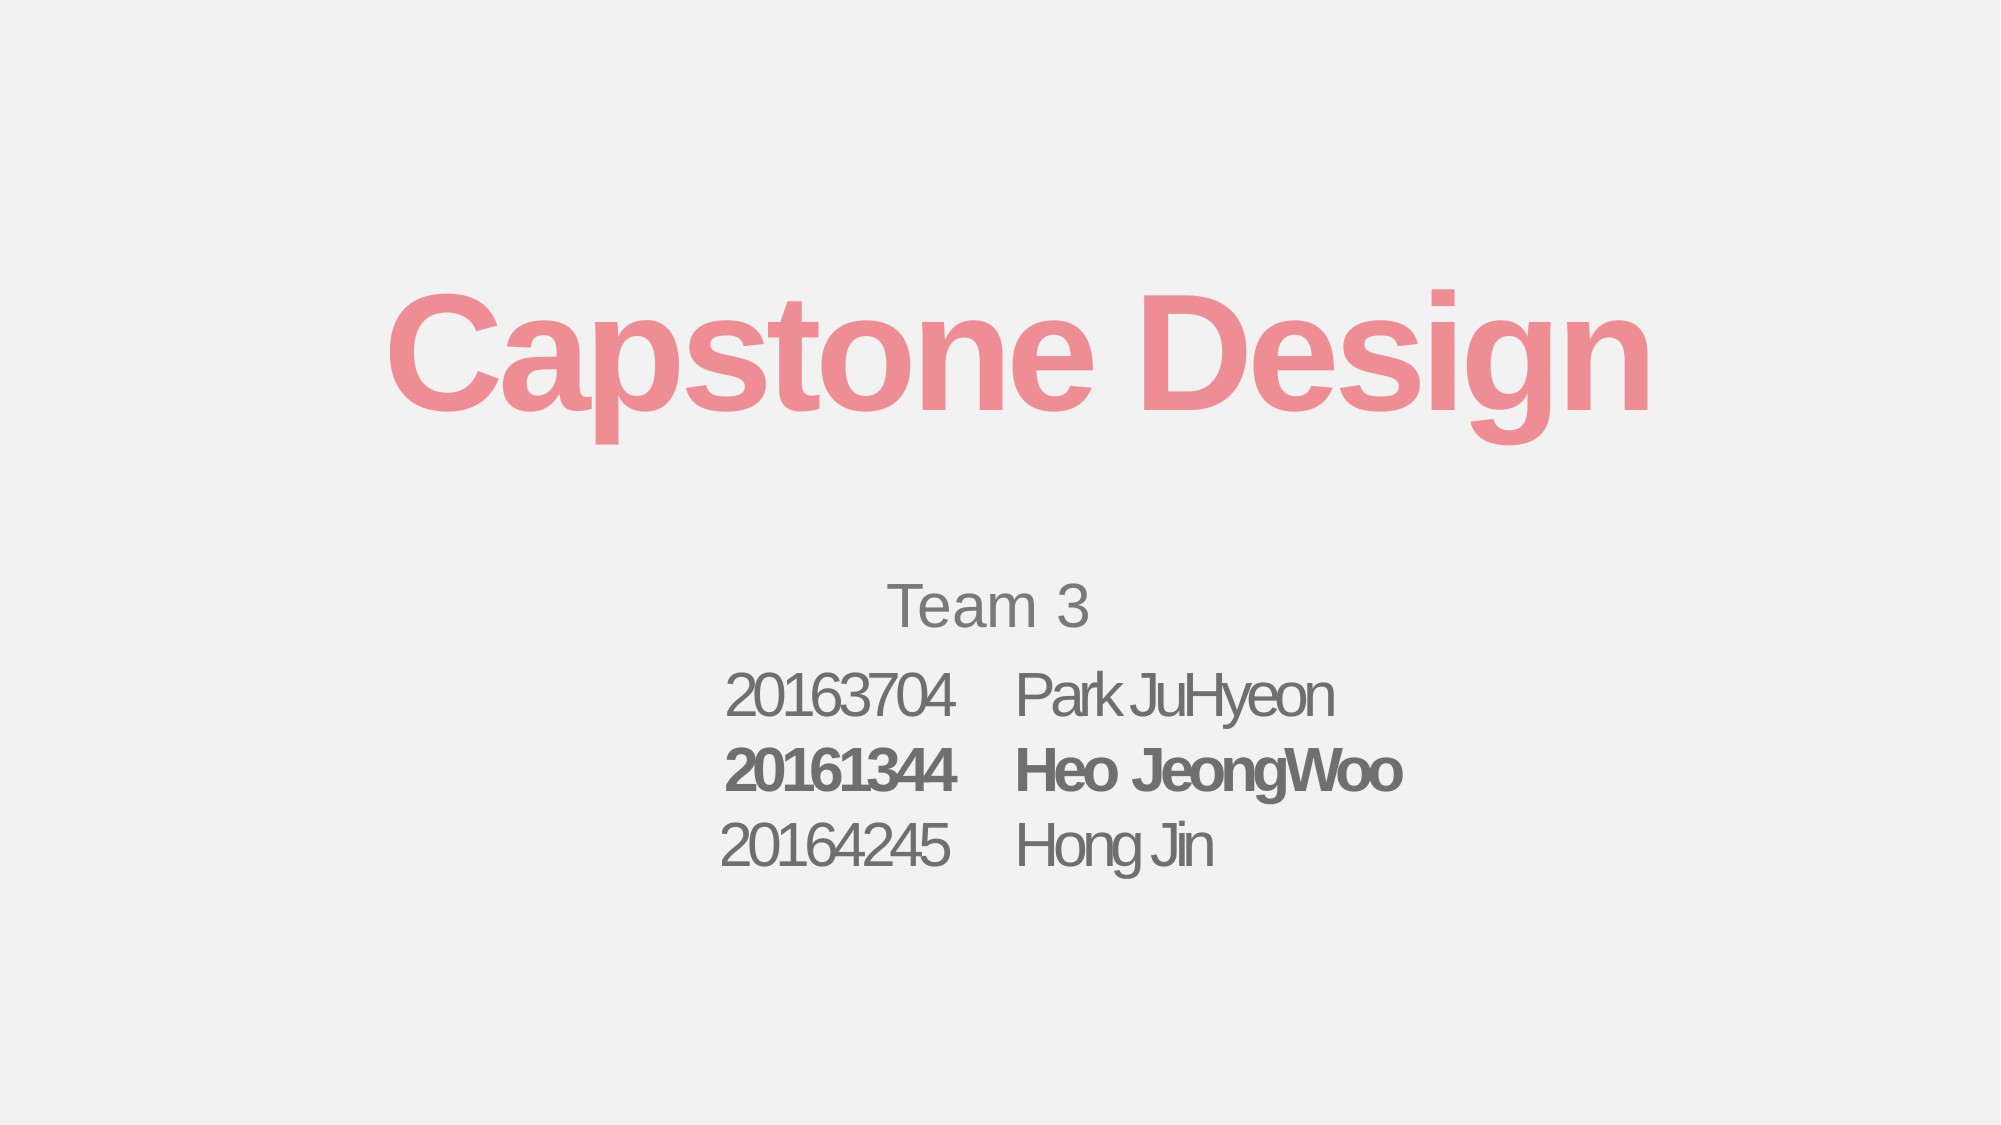

Capstone Design
Team 3
20163704
20161344
20164245
Park JuHyeon
Heo JeongWoo
Hong Jin